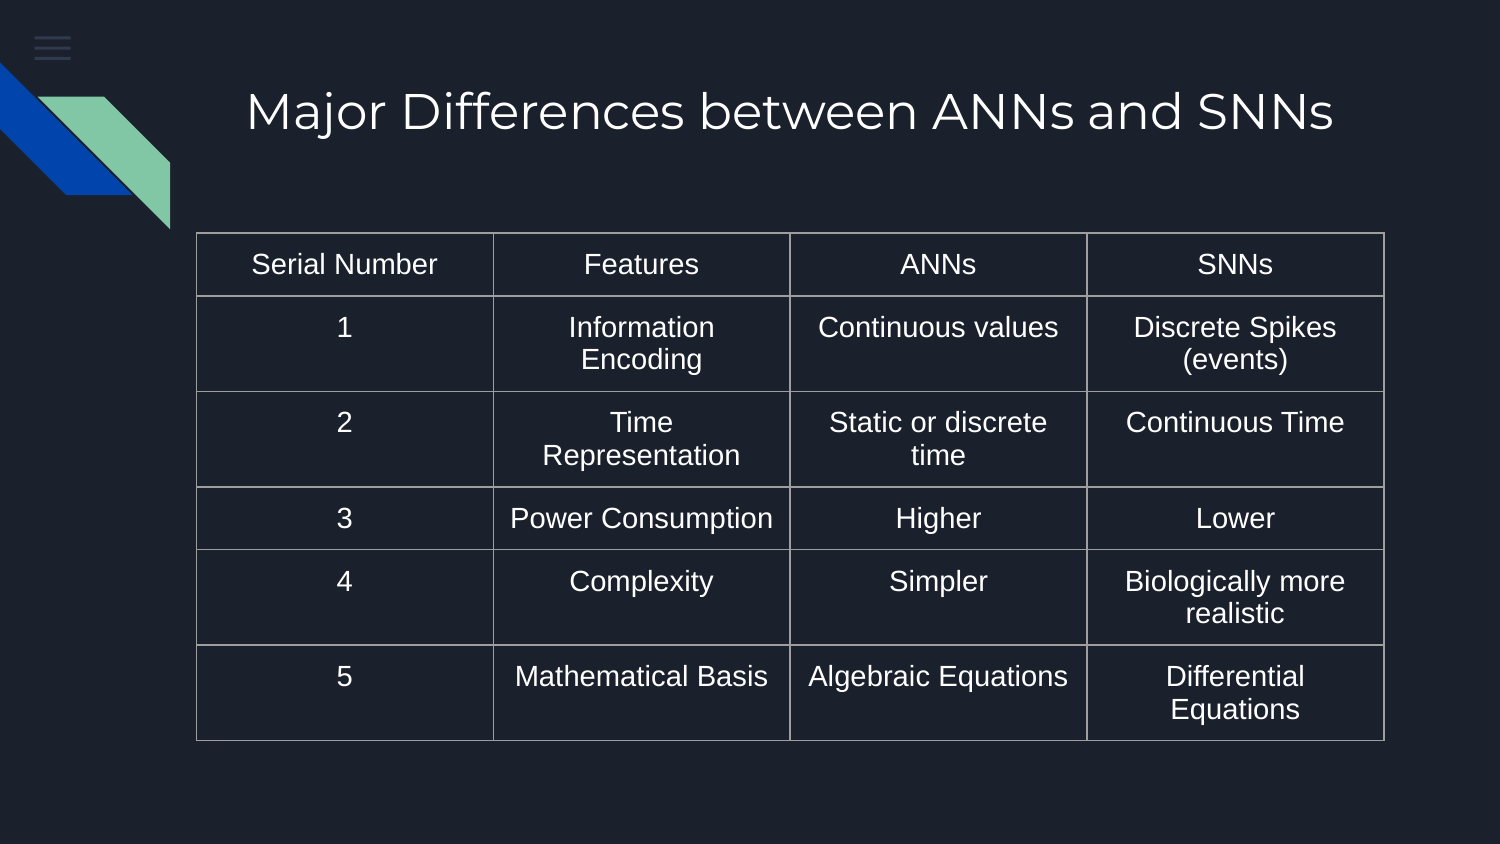

# Major Differences between ANNs and SNNs
| Serial Number | Features | ANNs | SNNs |
| --- | --- | --- | --- |
| 1 | Information Encoding | Continuous values | Discrete Spikes (events) |
| 2 | Time Representation | Static or discrete time | Continuous Time |
| 3 | Power Consumption | Higher | Lower |
| 4 | Complexity | Simpler | Biologically more realistic |
| 5 | Mathematical Basis | Algebraic Equations | Differential Equations |